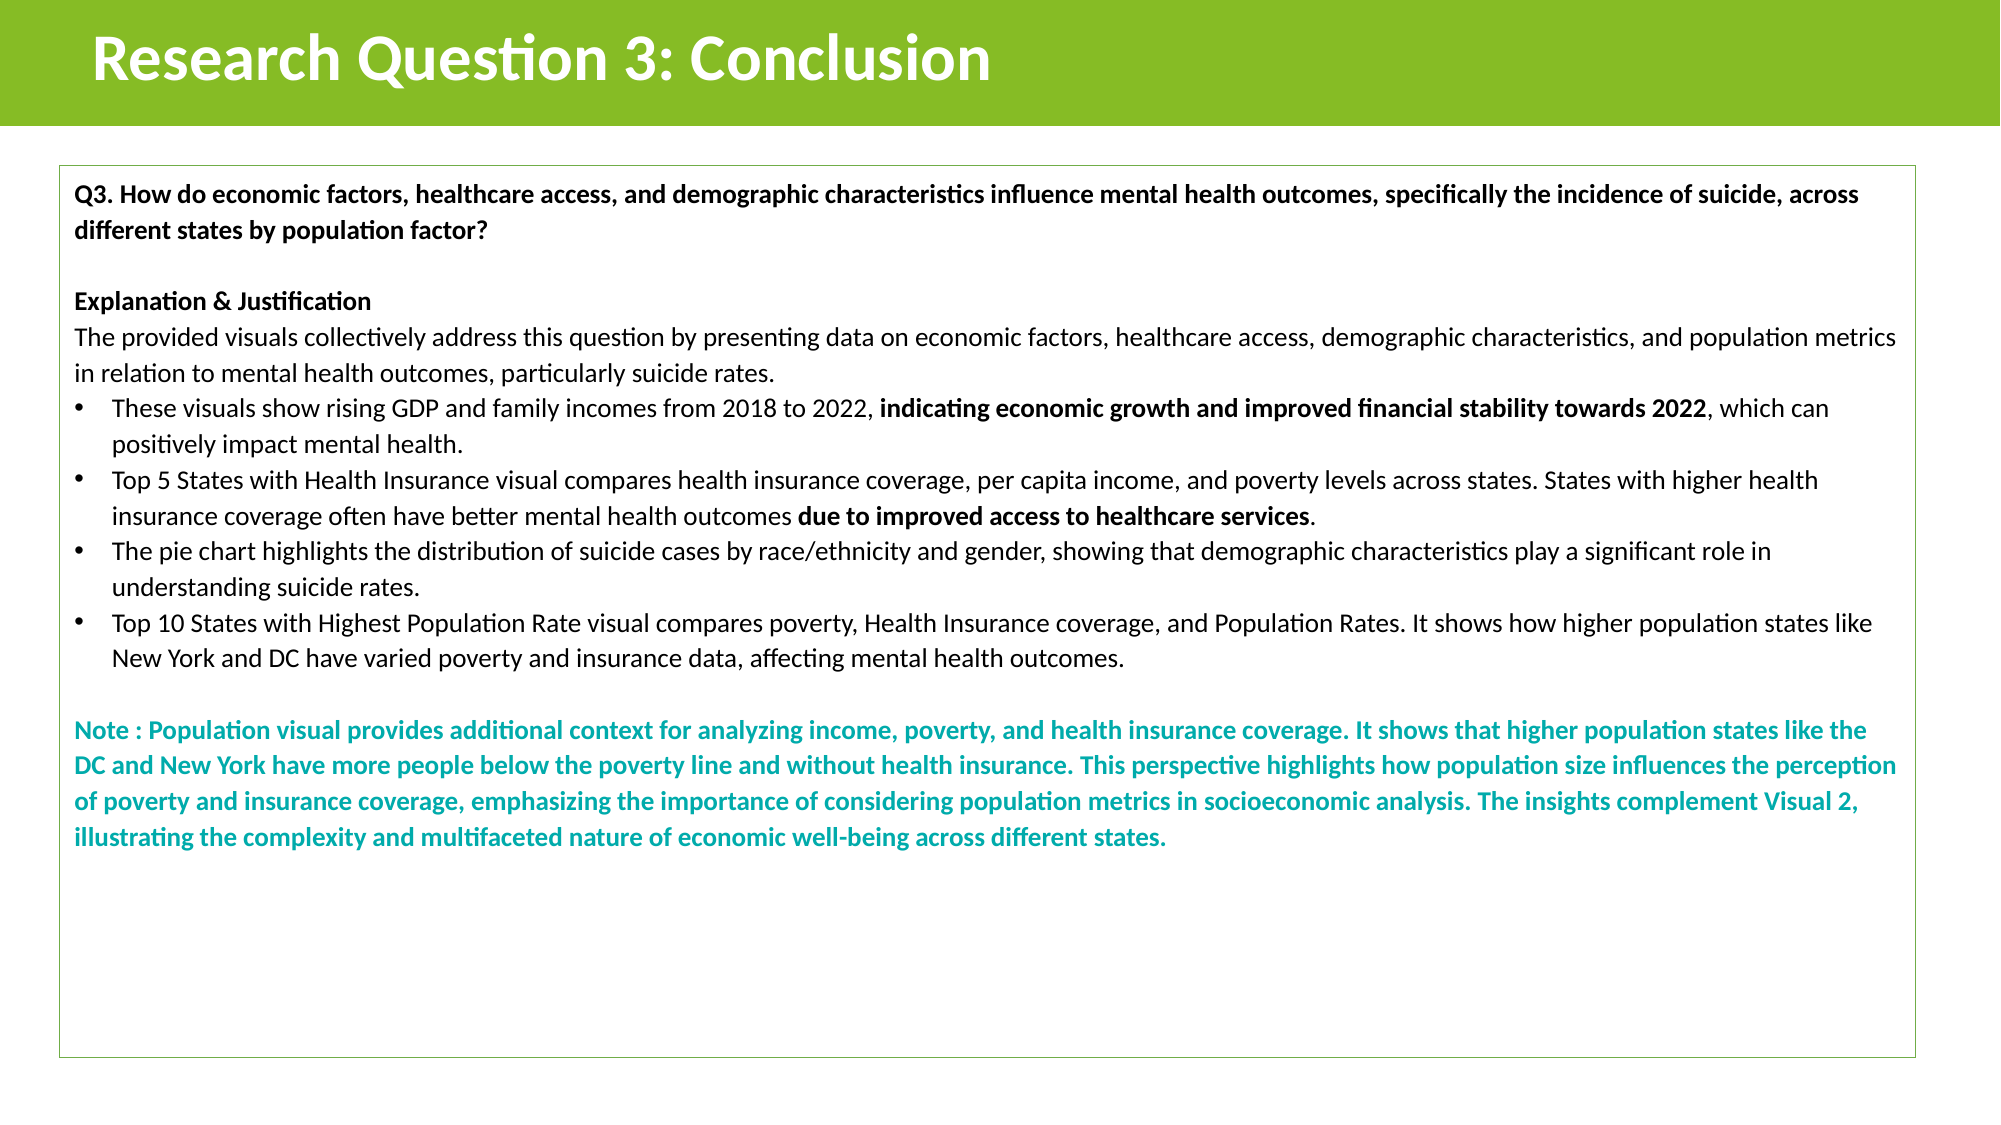

Research Question 3: Conclusion
Q3. How do economic factors, healthcare access, and demographic characteristics influence mental health outcomes, specifically the incidence of suicide, across different states by population factor?

Explanation & Justification
The provided visuals collectively address this question by presenting data on economic factors, healthcare access, demographic characteristics, and population metrics in relation to mental health outcomes, particularly suicide rates.
These visuals show rising GDP and family incomes from 2018 to 2022, indicating economic growth and improved financial stability towards 2022, which can positively impact mental health.
Top 5 States with Health Insurance visual compares health insurance coverage, per capita income, and poverty levels across states. States with higher health insurance coverage often have better mental health outcomes due to improved access to healthcare services.
The pie chart highlights the distribution of suicide cases by race/ethnicity and gender, showing that demographic characteristics play a significant role in understanding suicide rates.
Top 10 States with Highest Population Rate visual compares poverty, Health Insurance coverage, and Population Rates. It shows how higher population states like New York and DC have varied poverty and insurance data, affecting mental health outcomes.

Note : Population visual provides additional context for analyzing income, poverty, and health insurance coverage. It shows that higher population states like the DC and New York have more people below the poverty line and without health insurance. This perspective highlights how population size influences the perception of poverty and insurance coverage, emphasizing the importance of considering population metrics in socioeconomic analysis. The insights complement Visual 2, illustrating the complexity and multifaceted nature of economic well-being across different states.